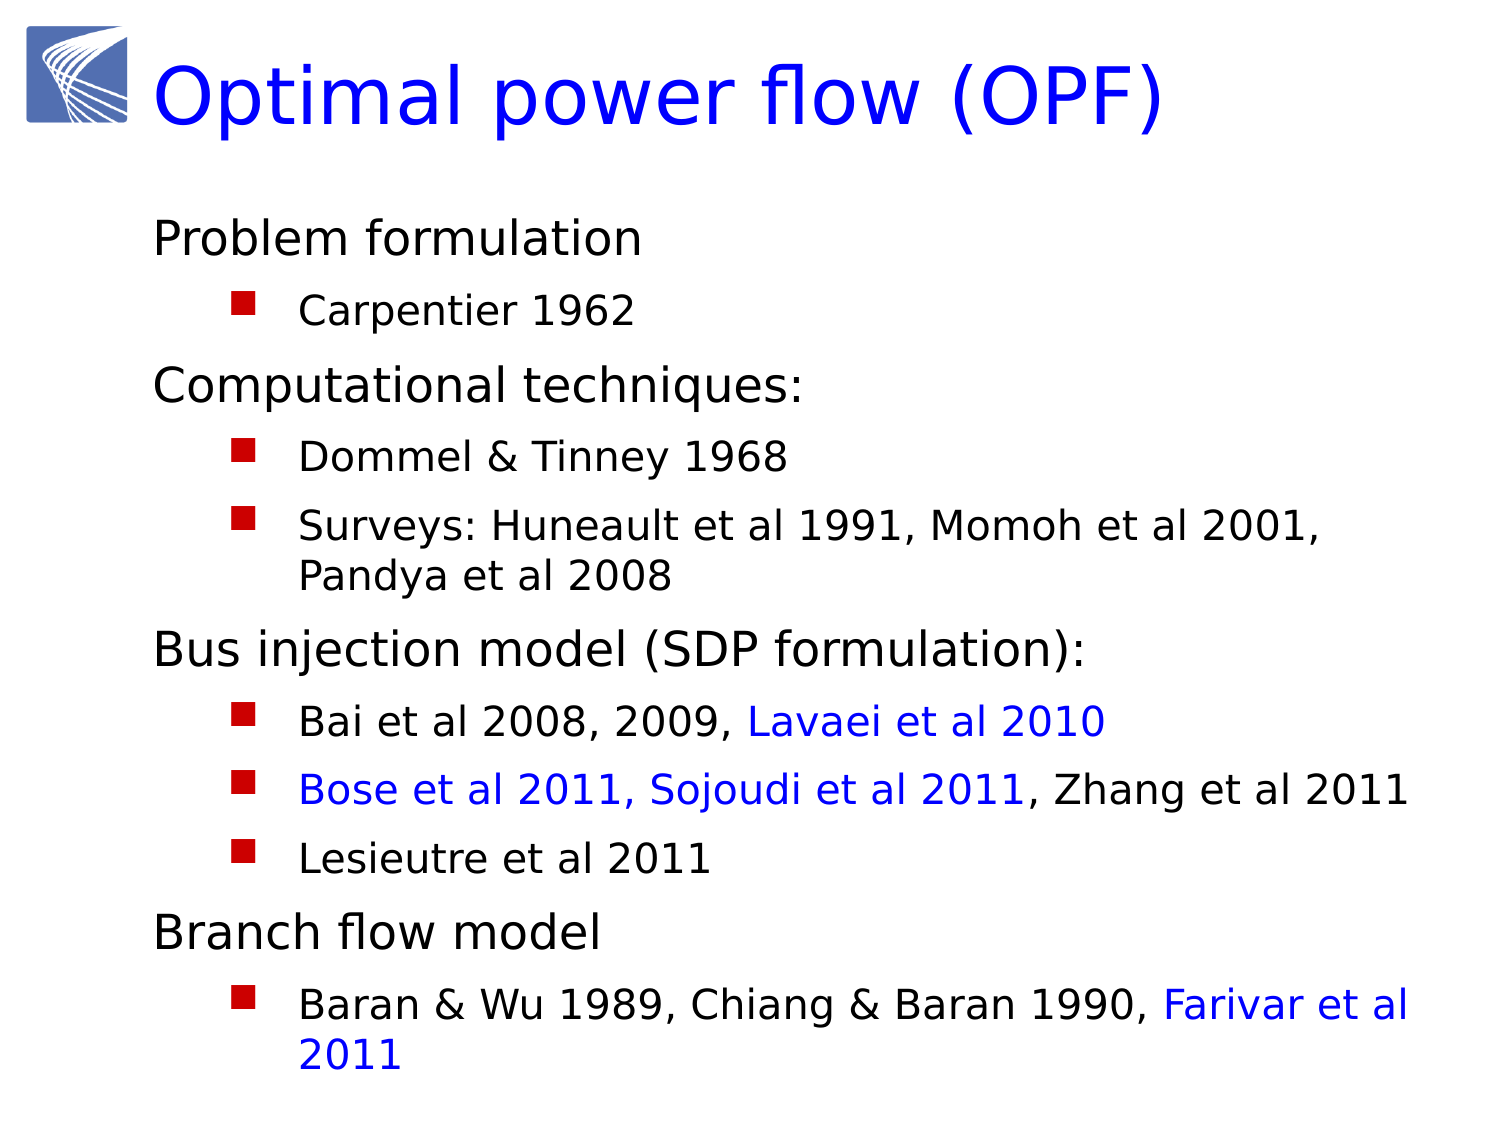

# Optimal power flow (OPF)
Problem formulation
Carpentier 1962
Computational techniques:
Dommel & Tinney 1968
Surveys: Huneault et al 1991, Momoh et al 2001, Pandya et al 2008
Bus injection model (SDP formulation):
Bai et al 2008, 2009, Lavaei et al 2010
Bose et al 2011, Sojoudi et al 2011, Zhang et al 2011
Lesieutre et al 2011
Branch flow model
Baran & Wu 1989, Chiang & Baran 1990, Farivar et al 2011